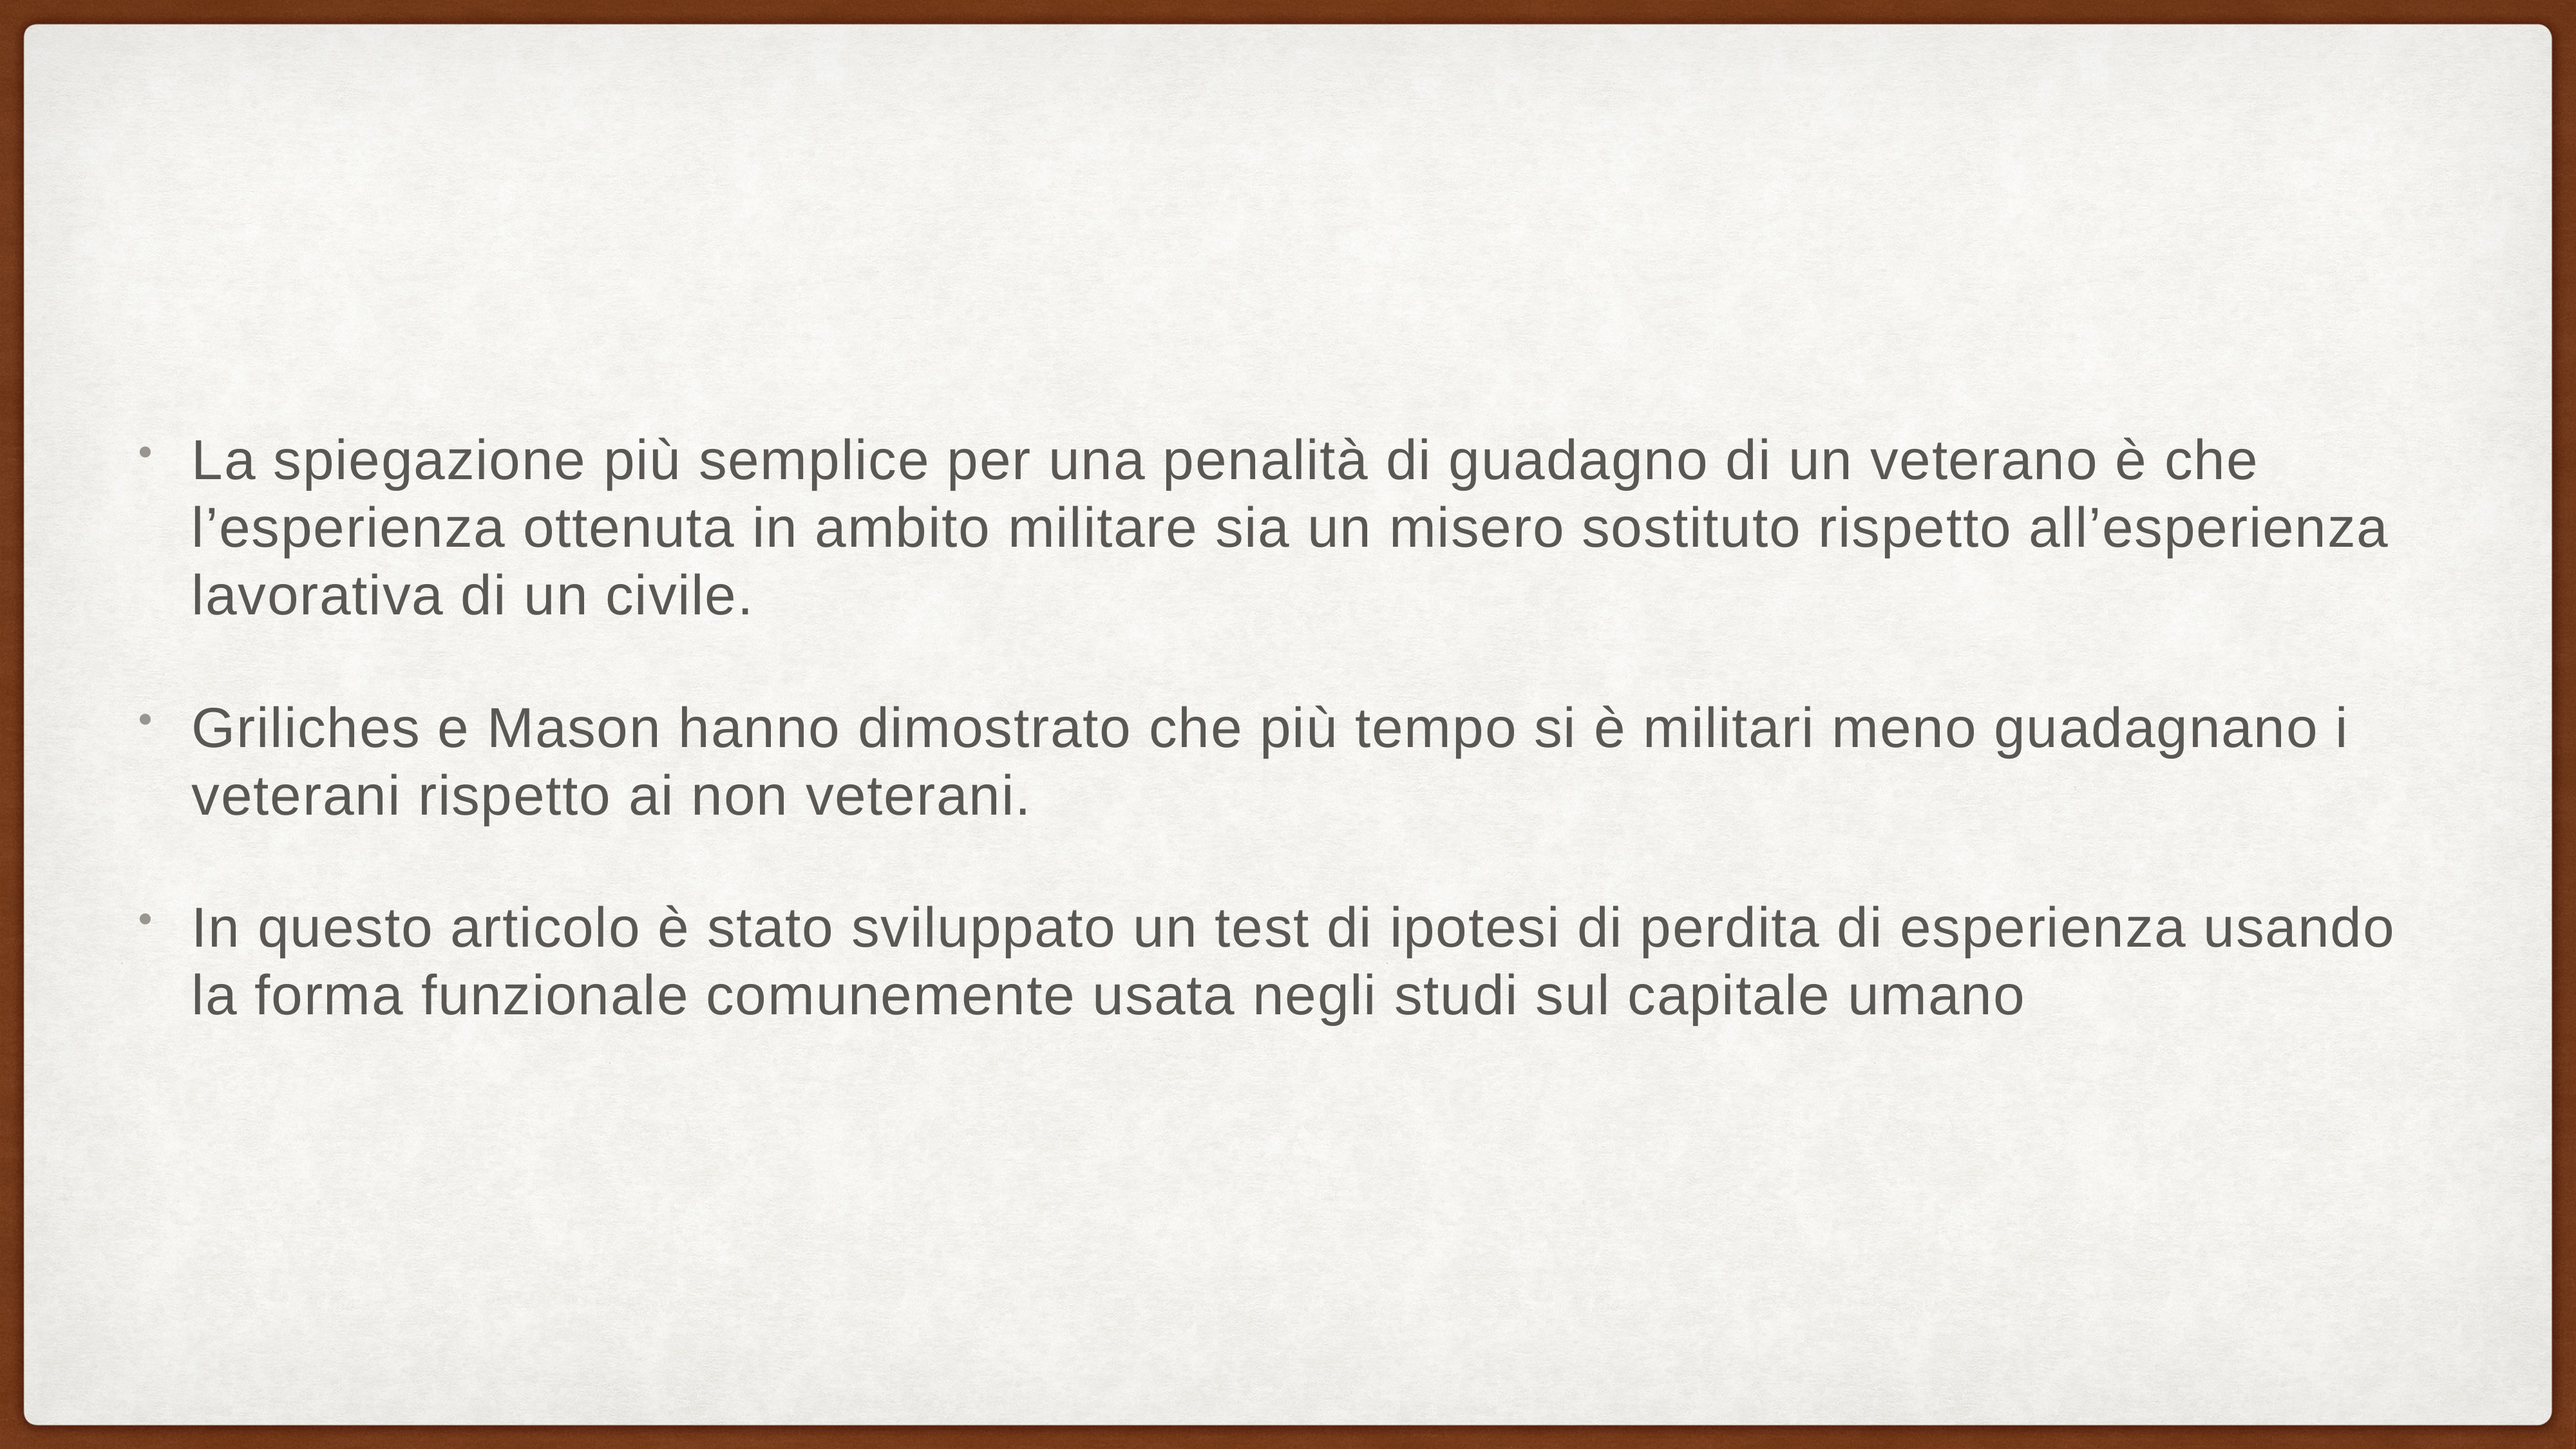

La spiegazione più semplice per una penalità di guadagno di un veterano è che l’esperienza ottenuta in ambito militare sia un misero sostituto rispetto all’esperienza lavorativa di un civile.
Griliches e Mason hanno dimostrato che più tempo si è militari meno guadagnano i veterani rispetto ai non veterani.
In questo articolo è stato sviluppato un test di ipotesi di perdita di esperienza usando la forma funzionale comunemente usata negli studi sul capitale umano
22